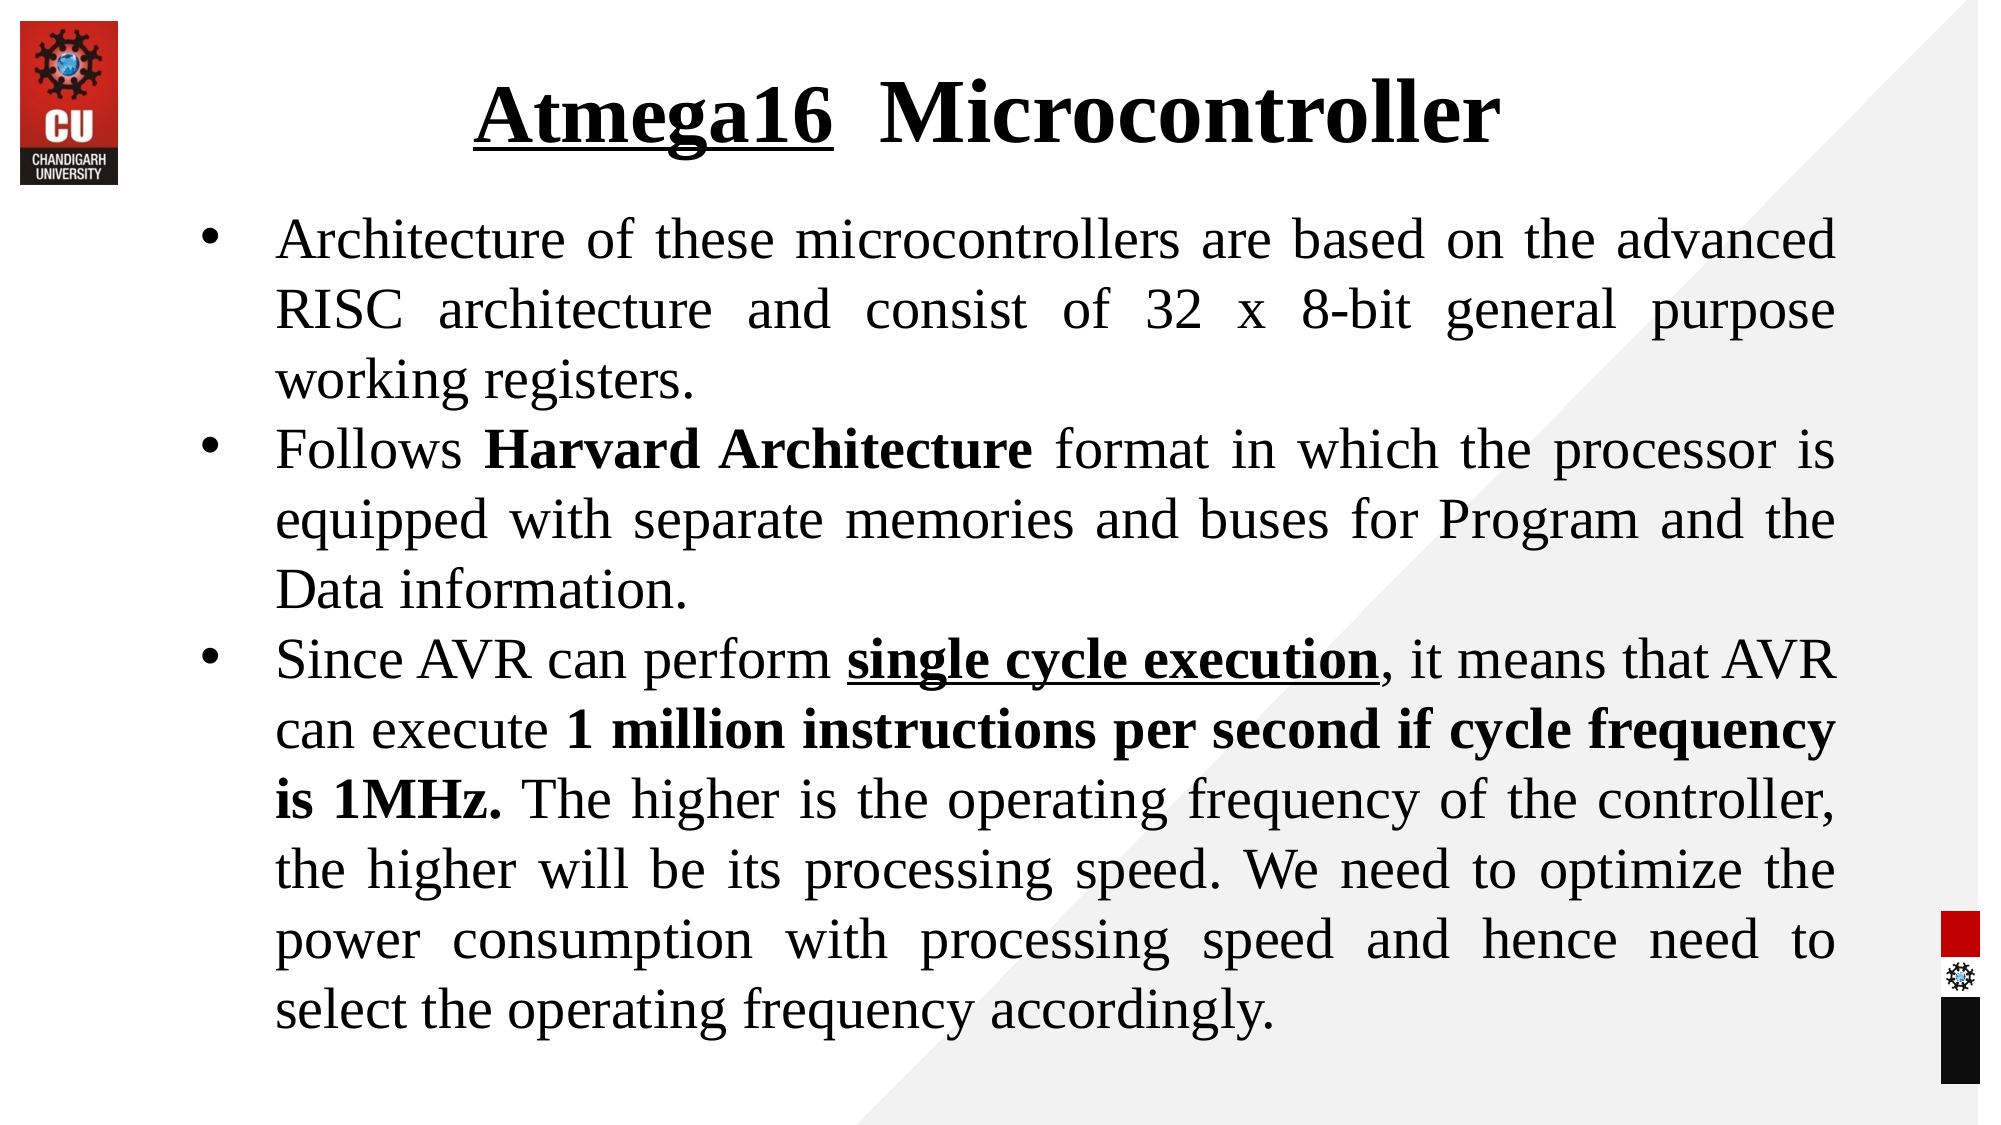

Atmega16  Microcontroller
Architecture of these microcontrollers are based on the advanced RISC architecture and consist of 32 x 8-bit general purpose working registers.
Follows Harvard Architecture format in which the processor is equipped with separate memories and buses for Program and the Data information.
Since AVR can perform single cycle execution, it means that AVR can execute 1 million instructions per second if cycle frequency is 1MHz. The higher is the operating frequency of the controller, the higher will be its processing speed. We need to optimize the power consumption with processing speed and hence need to select the operating frequency accordingly.